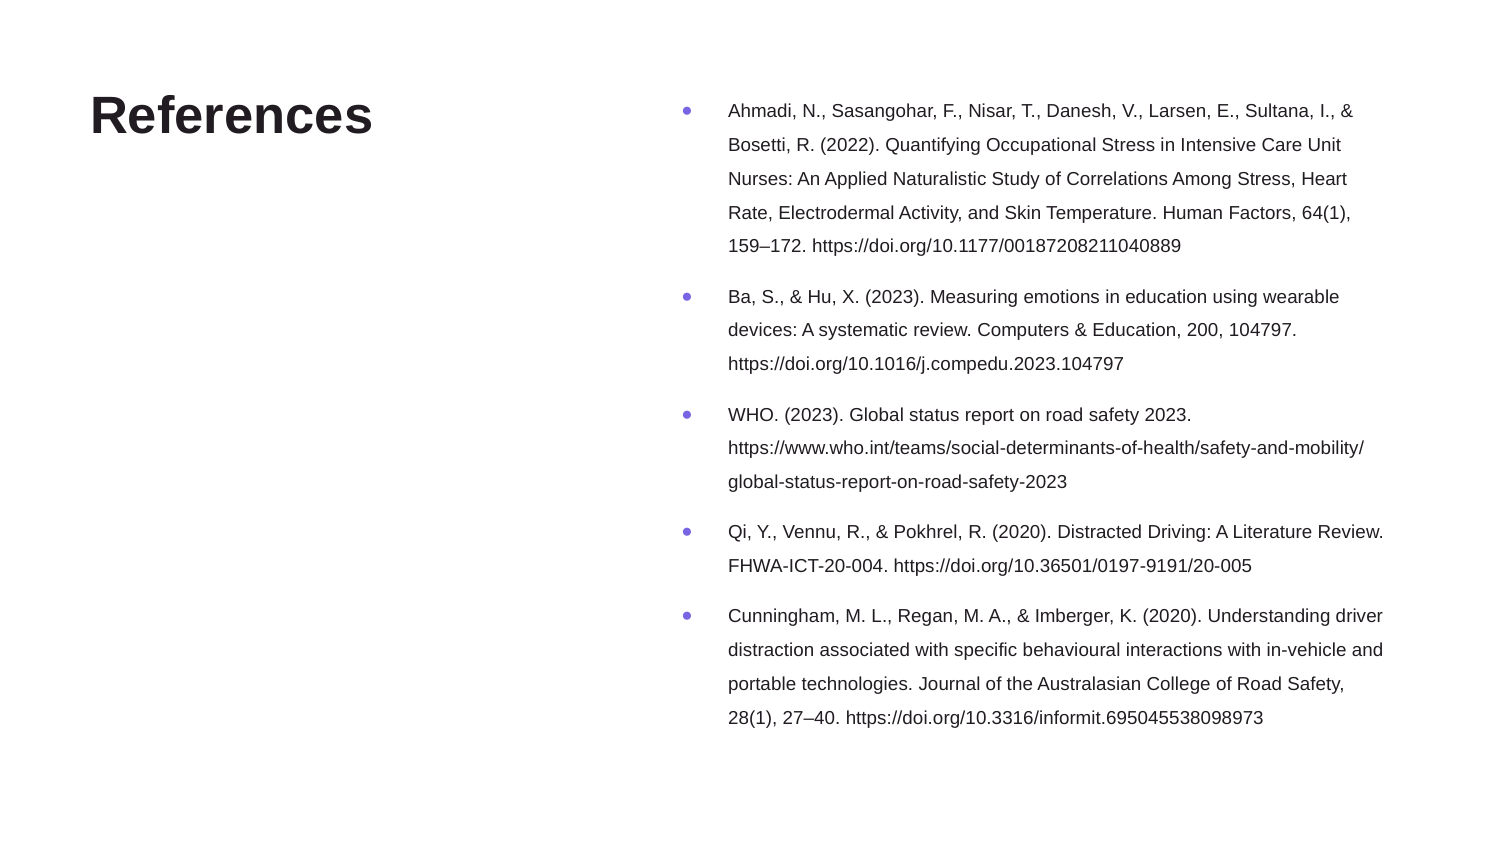

# References
Ahmadi, N., Sasangohar, F., Nisar, T., Danesh, V., Larsen, E., Sultana, I., & Bosetti, R. (2022). Quantifying Occupational Stress in Intensive Care Unit Nurses: An Applied Naturalistic Study of Correlations Among Stress, Heart Rate, Electrodermal Activity, and Skin Temperature. Human Factors, 64(1), 159–172. https://doi.org/10.1177/00187208211040889
Ba, S., & Hu, X. (2023). Measuring emotions in education using wearable devices: A systematic review. Computers & Education, 200, 104797. https://doi.org/10.1016/j.compedu.2023.104797
WHO. (2023). Global status report on road safety 2023. https://www.who.int/teams/social-determinants-of-health/safety-and-mobility/global-status-report-on-road-safety-2023
Qi, Y., Vennu, R., & Pokhrel, R. (2020). Distracted Driving: A Literature Review. FHWA-ICT-20-004. https://doi.org/10.36501/0197-9191/20-005
Cunningham, M. L., Regan, M. A., & Imberger, K. (2020). Understanding driver distraction associated with specific behavioural interactions with in-vehicle and portable technologies. Journal of the Australasian College of Road Safety, 28(1), 27–40. https://doi.org/10.3316/informit.695045538098973